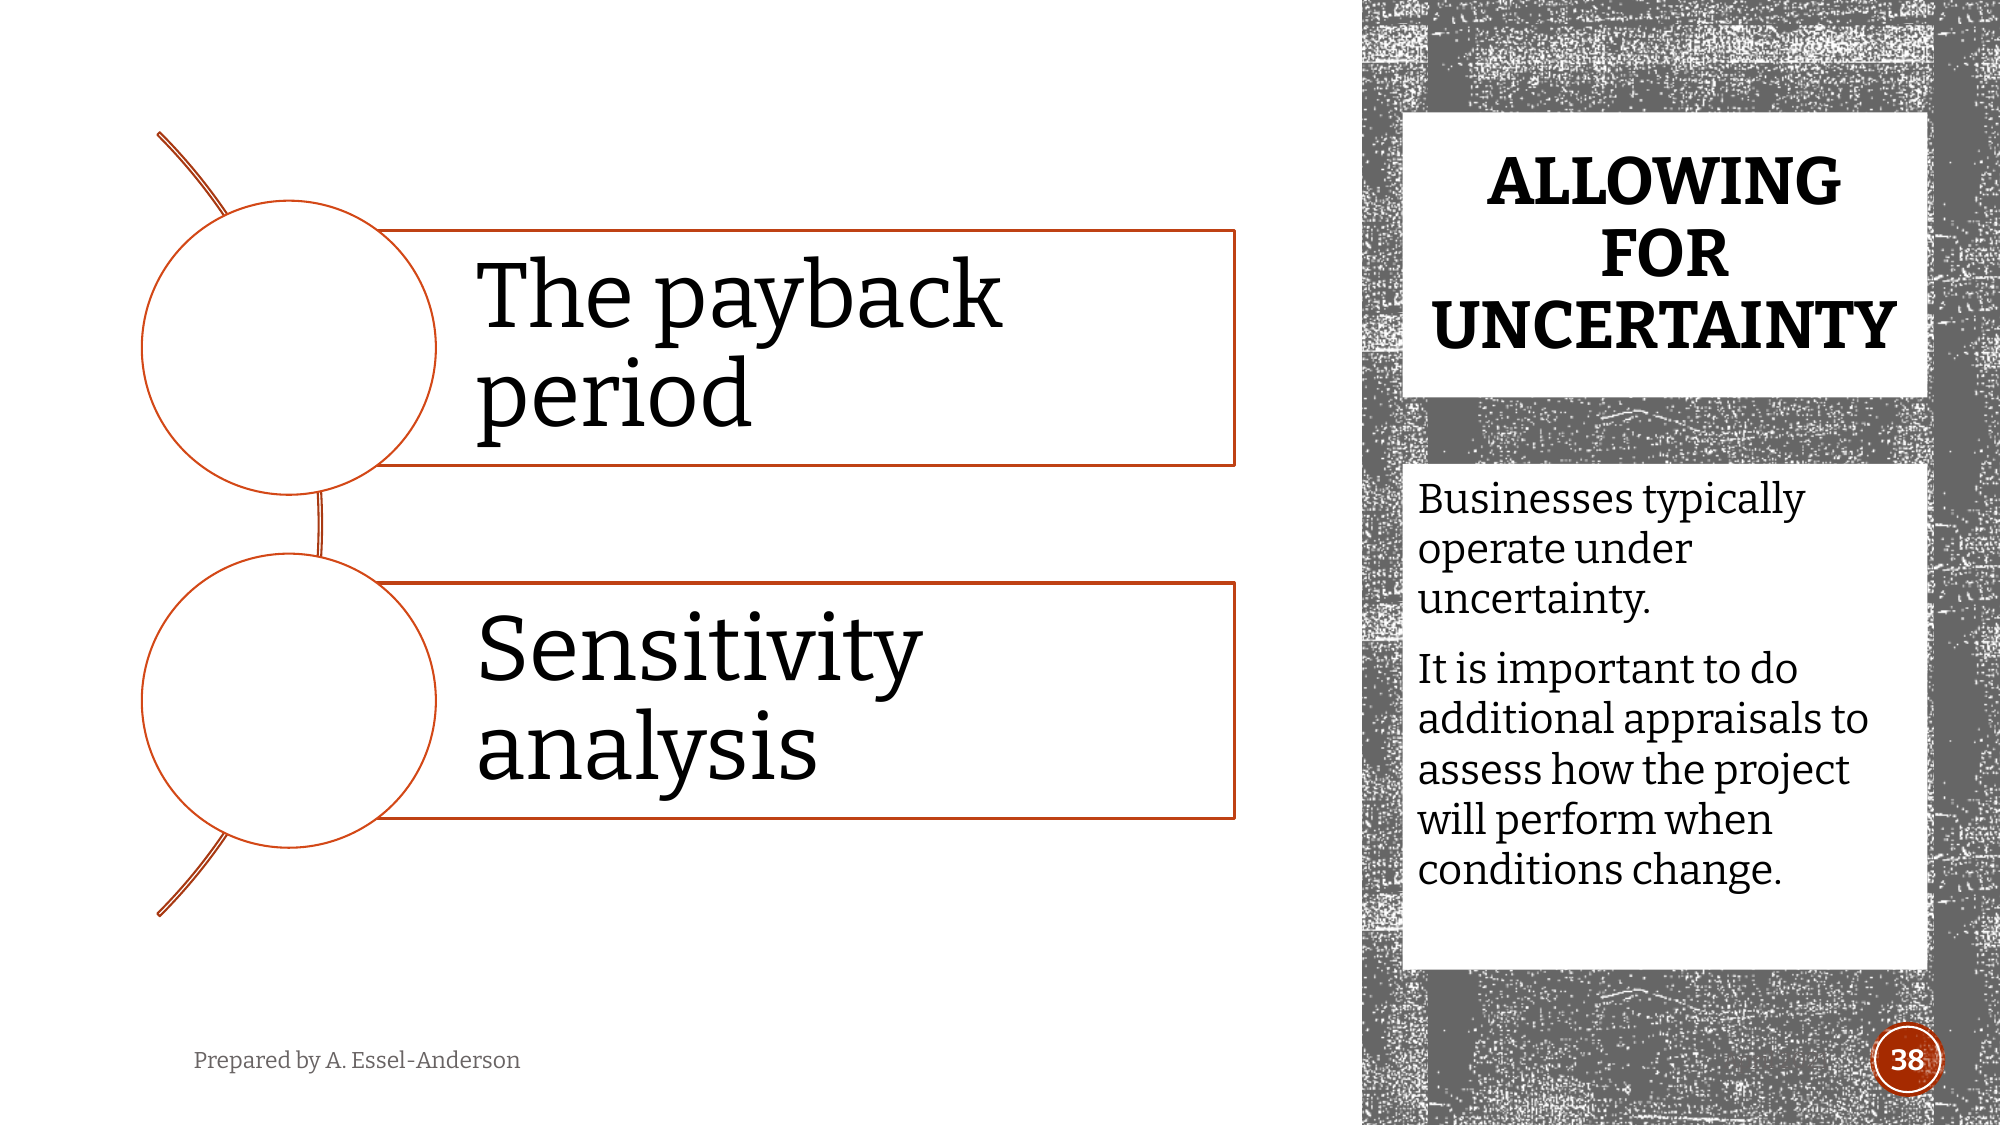

The payback period
Sensitivity analysis
# Allowing for uncertainty
Businesses typically operate under uncertainty.
It is important to do additional appraisals to assess how the project will perform when conditions change.
Prepared by A. Essel-Anderson
April 2021
38